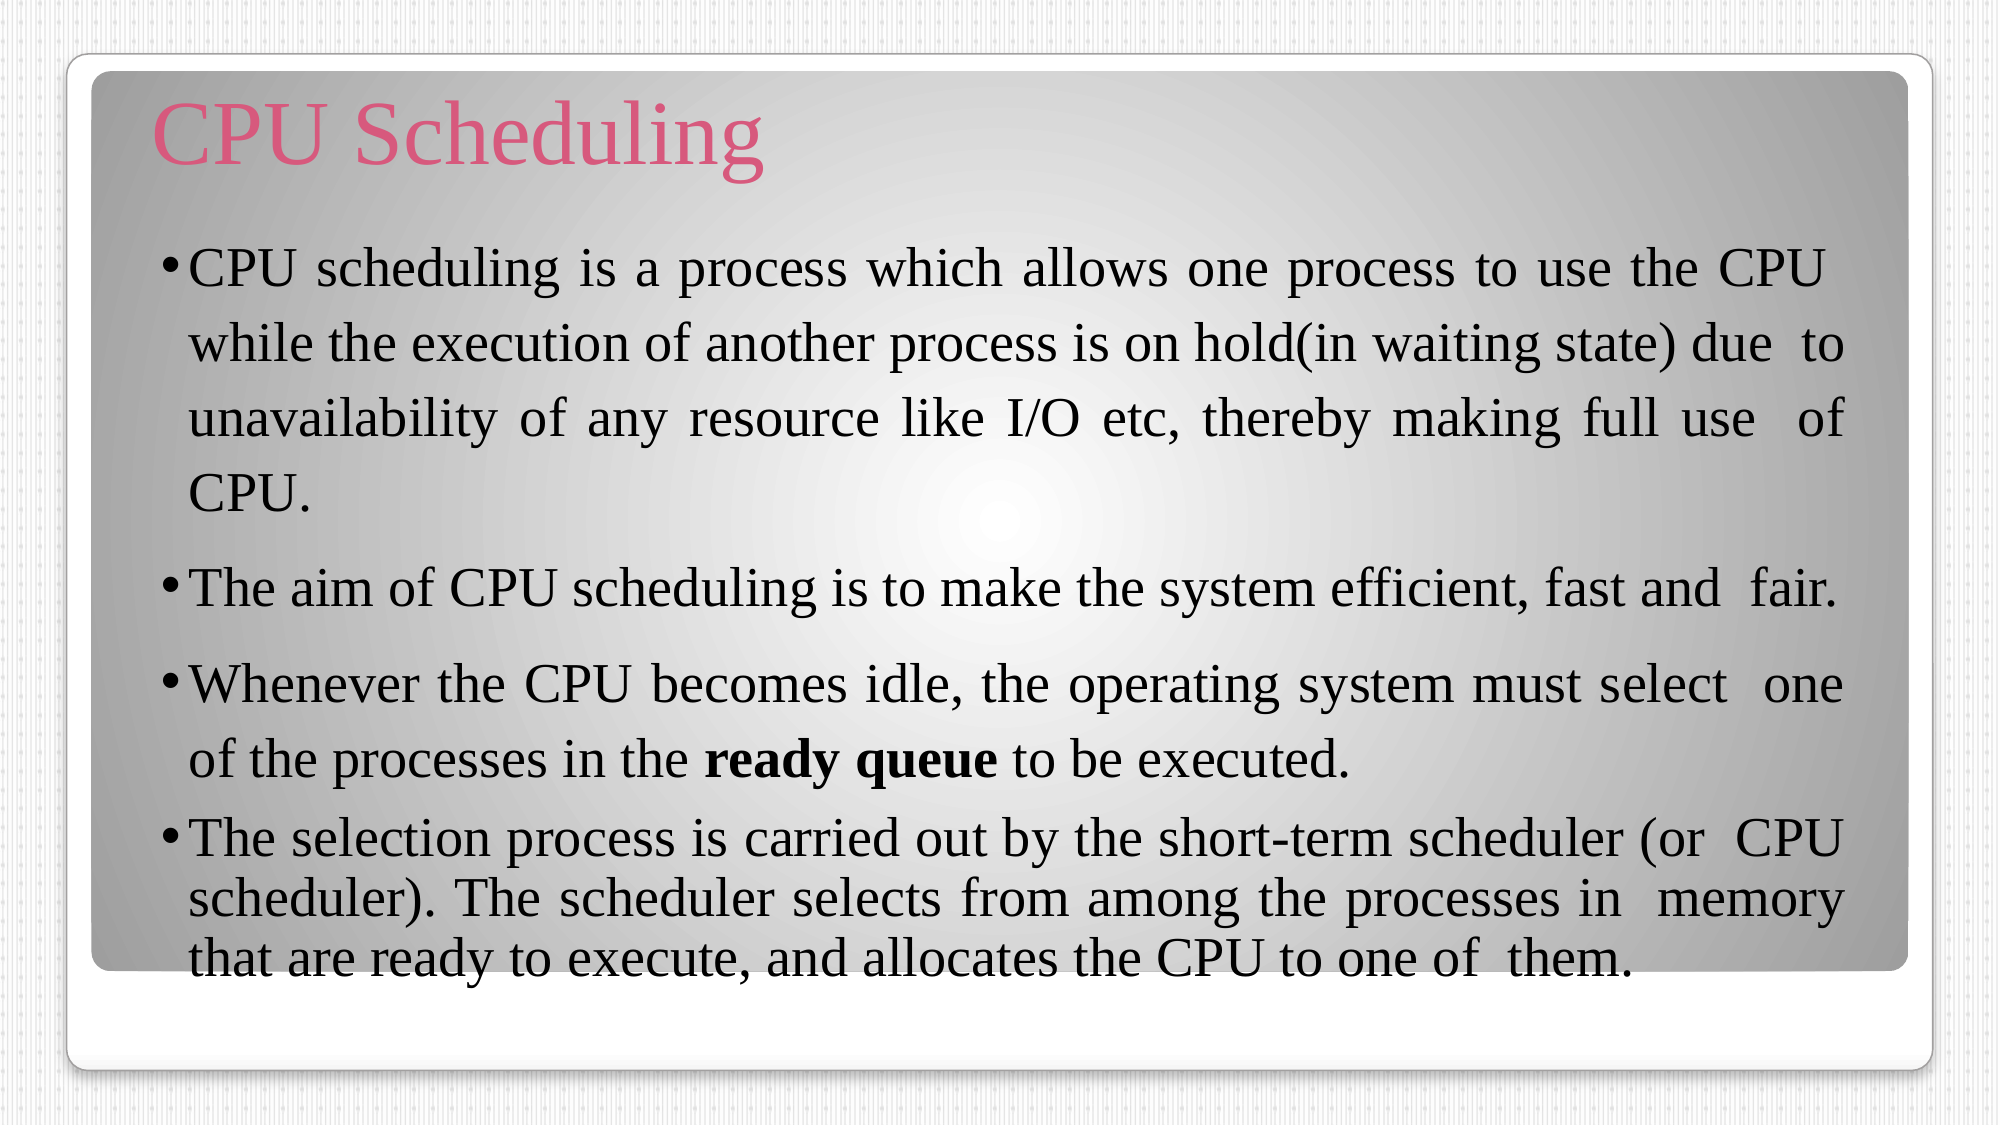

# CPU Scheduling
CPU scheduling is a process which allows one process to use the CPU  while the execution of another process is on hold(in waiting state) due  to unavailability of any resource like I/O etc, thereby making full use  of CPU.
The aim of CPU scheduling is to make the system efficient, fast and  fair.
Whenever the CPU becomes idle, the operating system must select  one of the processes in the ready queue to be executed.
The selection process is carried out by the short-term scheduler (or  CPU scheduler). The scheduler selects from among the processes in  memory that are ready to execute, and allocates the CPU to one of  them.